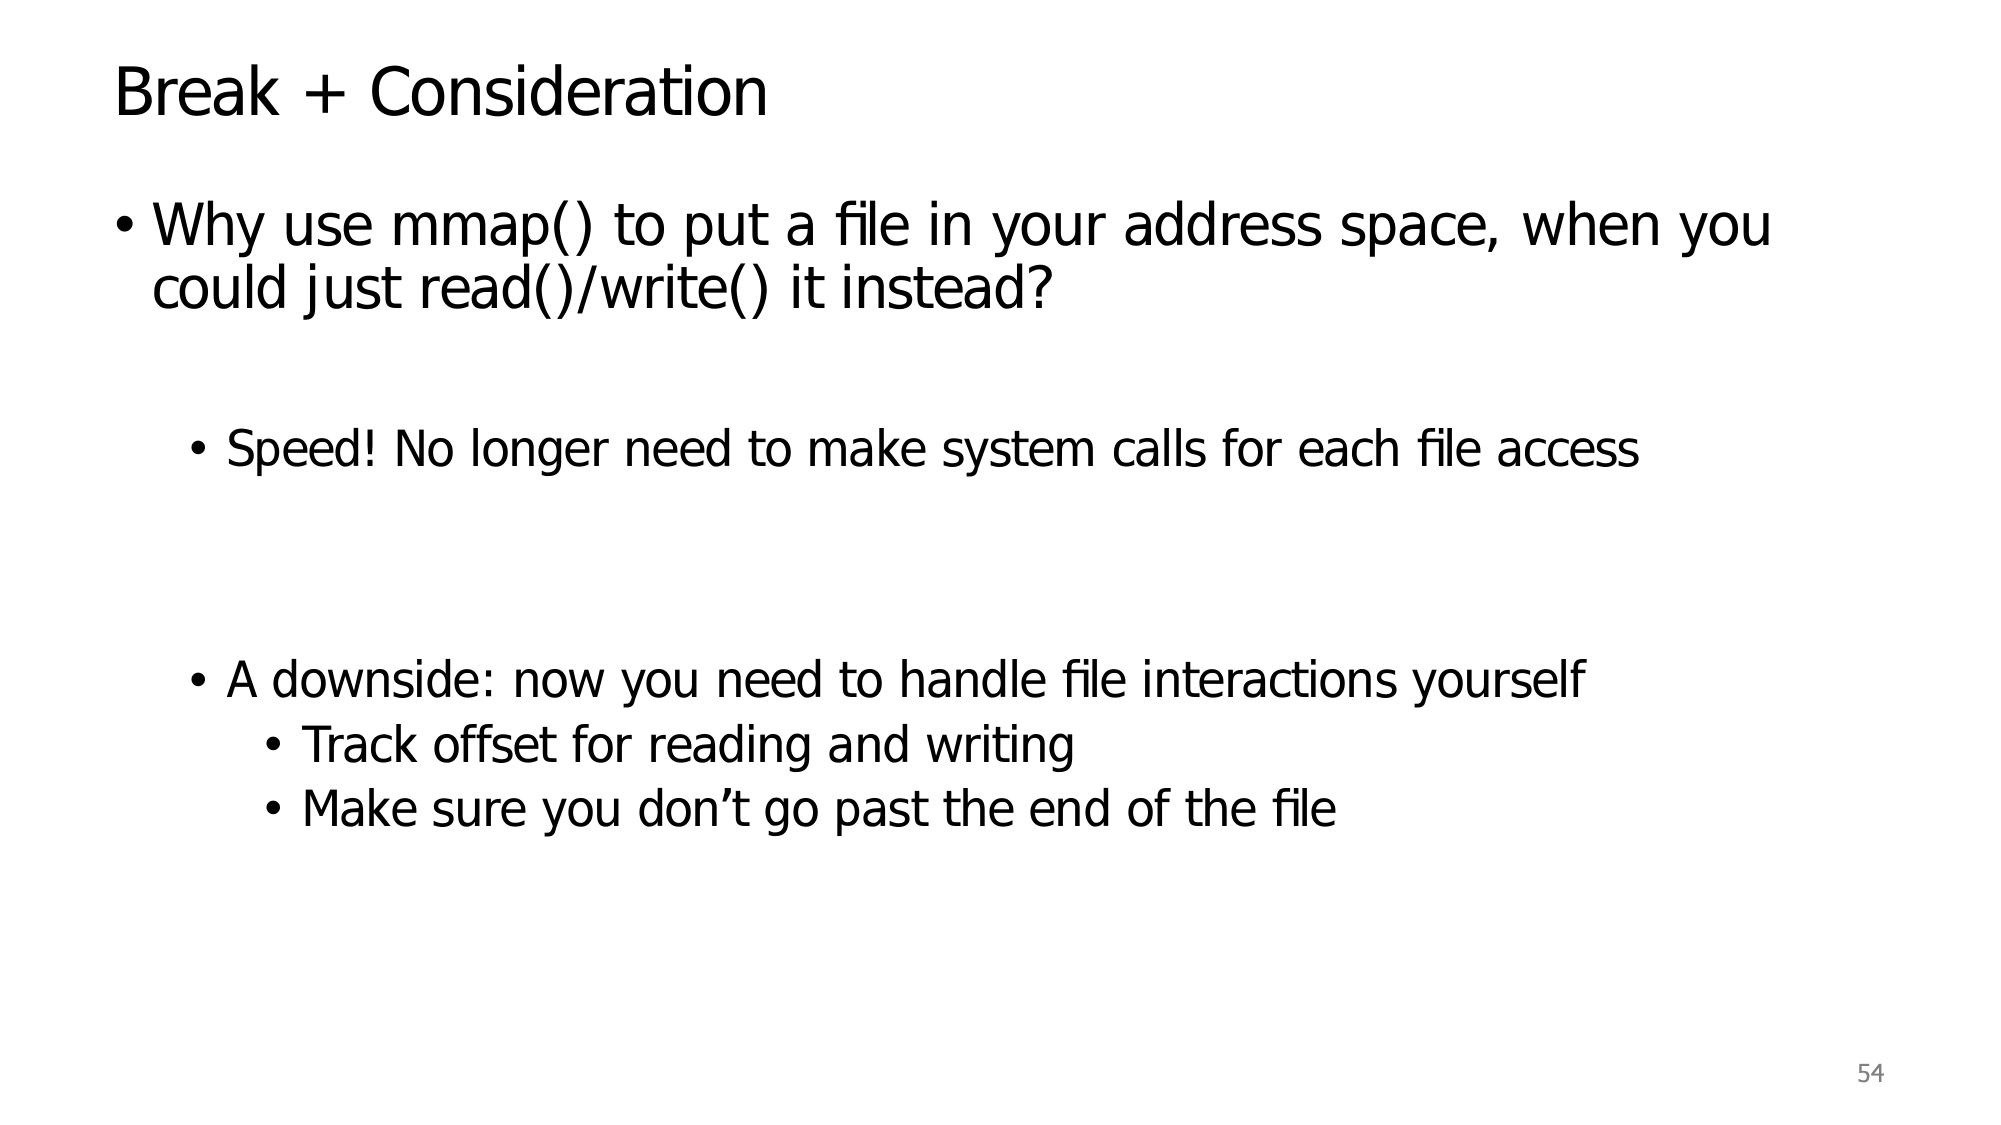

# Break + Consideration
Why use mmap() to put a file in your address space, when you could just read()/write() it instead?

Speed! No longer need to make system calls for each file access

A downside: now you need to handle file interactions yourself
Track offset for reading and writing
Make sure you don’t go past the end of the file
54